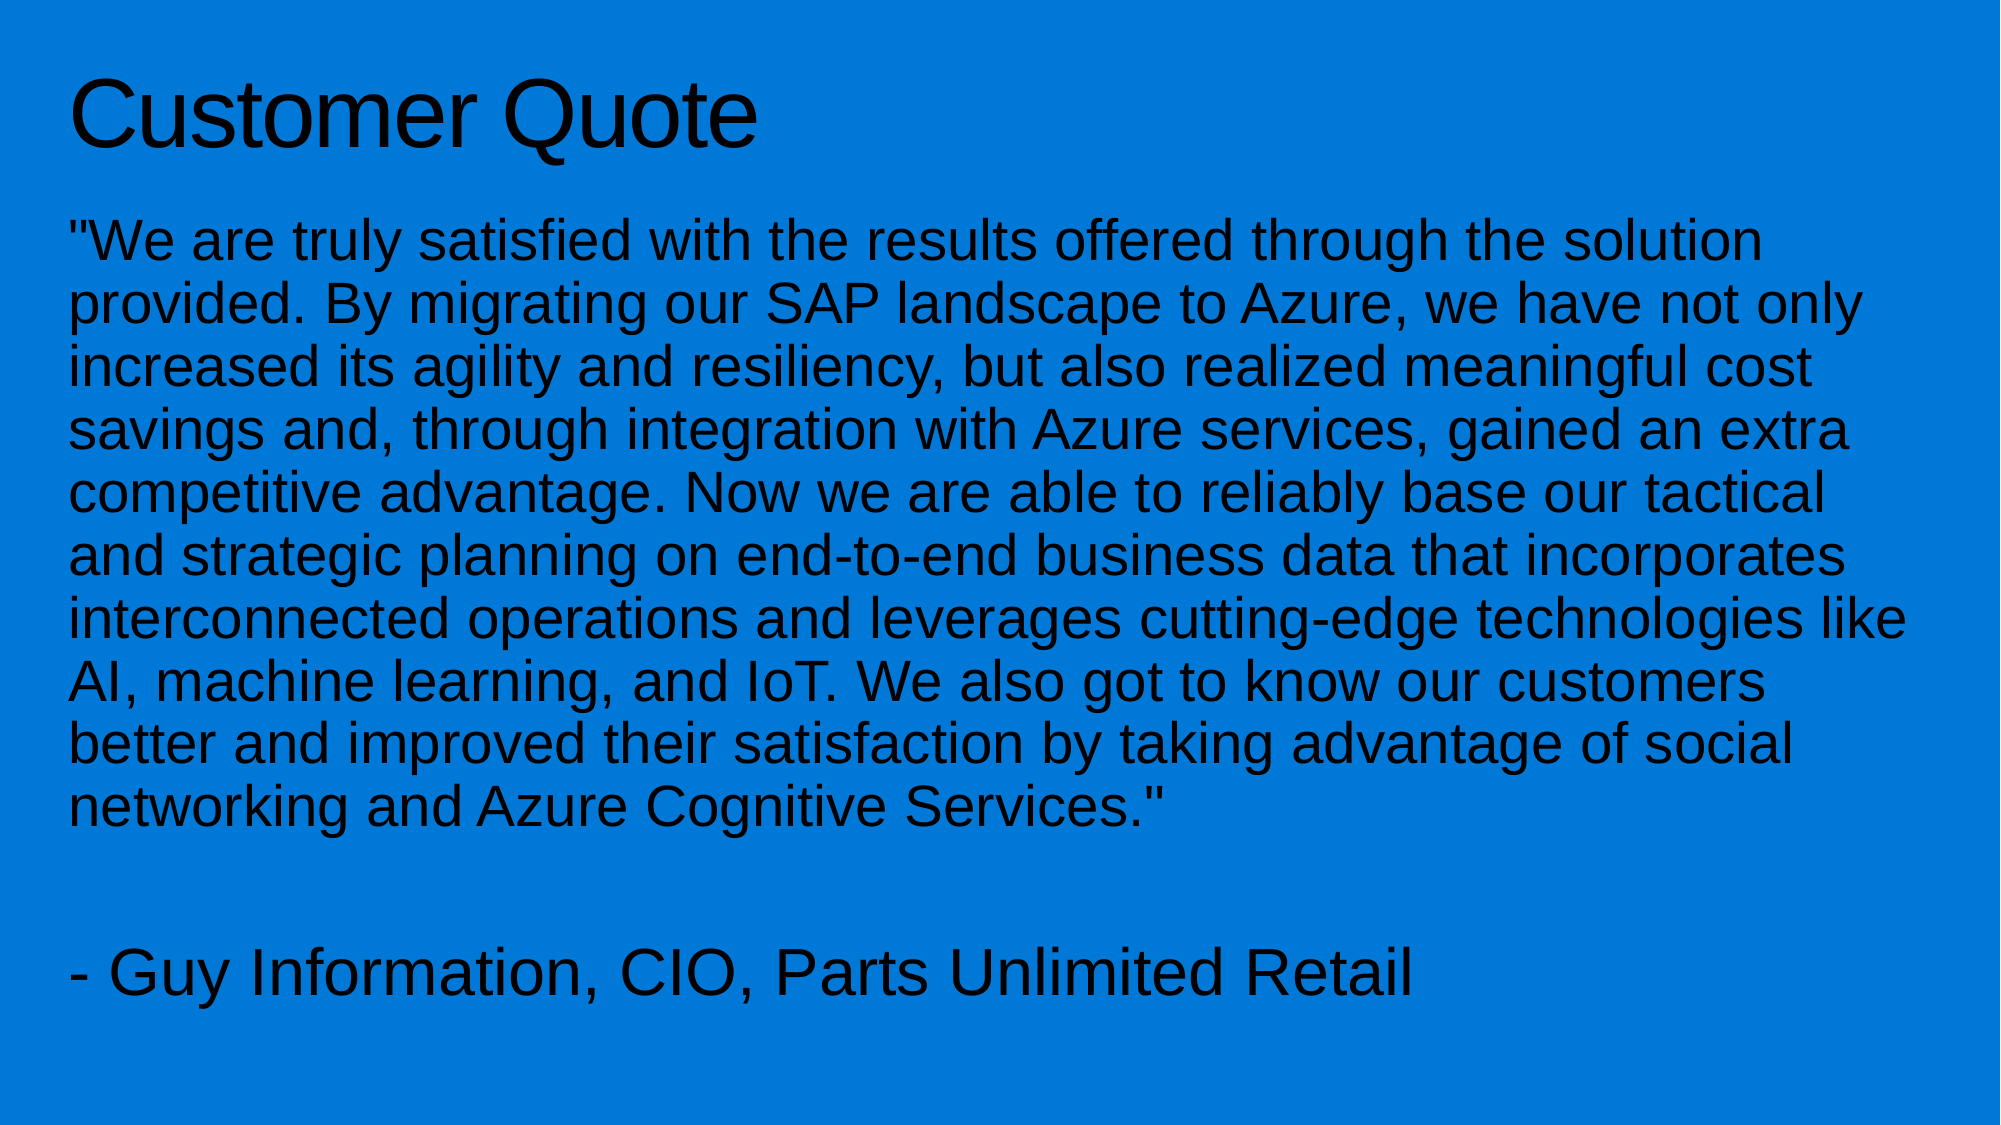

# Customer Quote
"We are truly satisfied with the results offered through the solution provided. By migrating our SAP landscape to Azure, we have not only increased its agility and resiliency, but also realized meaningful cost savings and, through integration with Azure services, gained an extra competitive advantage. Now we are able to reliably base our tactical and strategic planning on end-to-end business data that incorporates interconnected operations and leverages cutting-edge technologies like AI, machine learning, and IoT. We also got to know our customers better and improved their satisfaction by taking advantage of social networking and Azure Cognitive Services."

- Guy Information, CIO, Parts Unlimited Retail